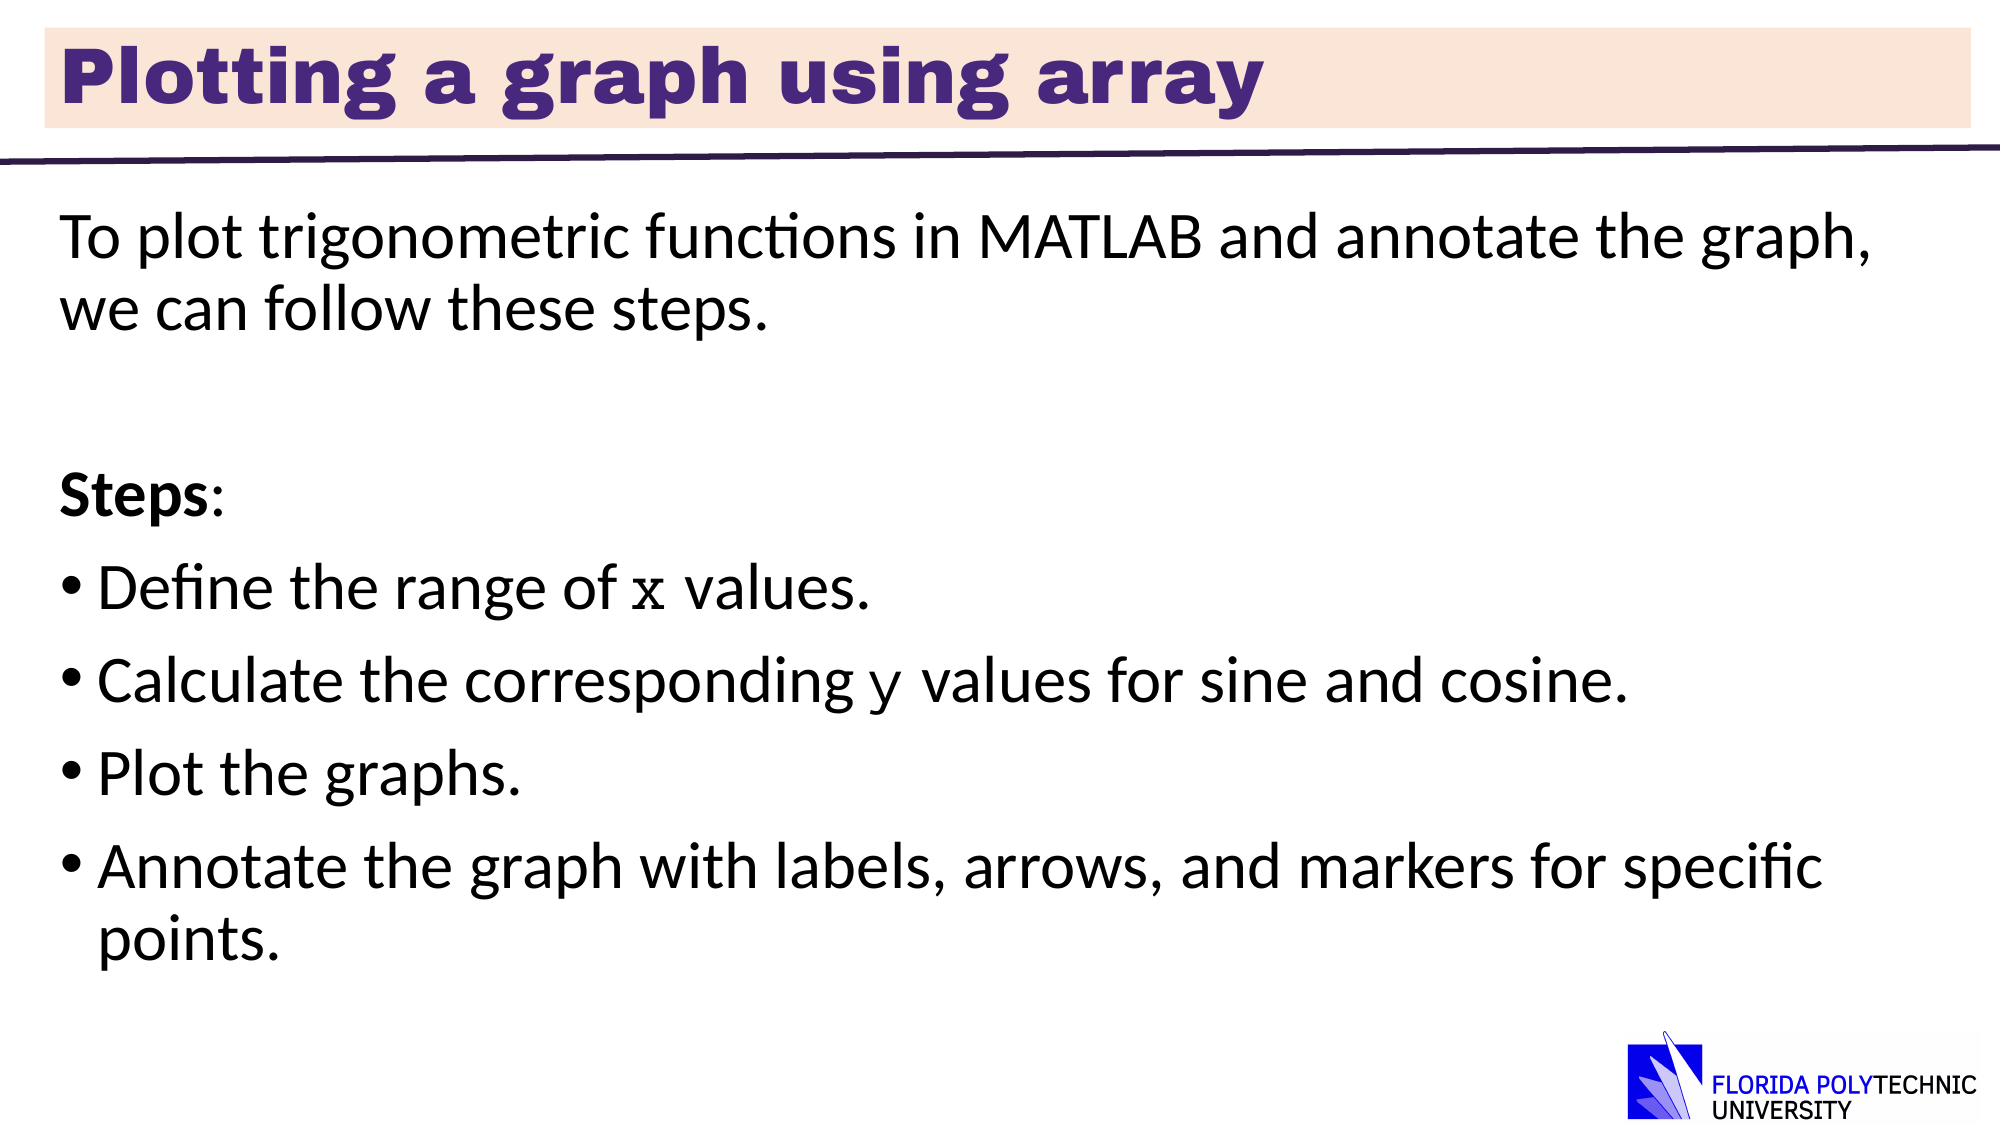

# Plotting a graph using array
To plot trigonometric functions in MATLAB and annotate the graph, we can follow these steps.

Steps:
Define the range of x values.
Calculate the corresponding y values for sine and cosine.
Plot the graphs.
Annotate the graph with labels, arrows, and markers for specific points.